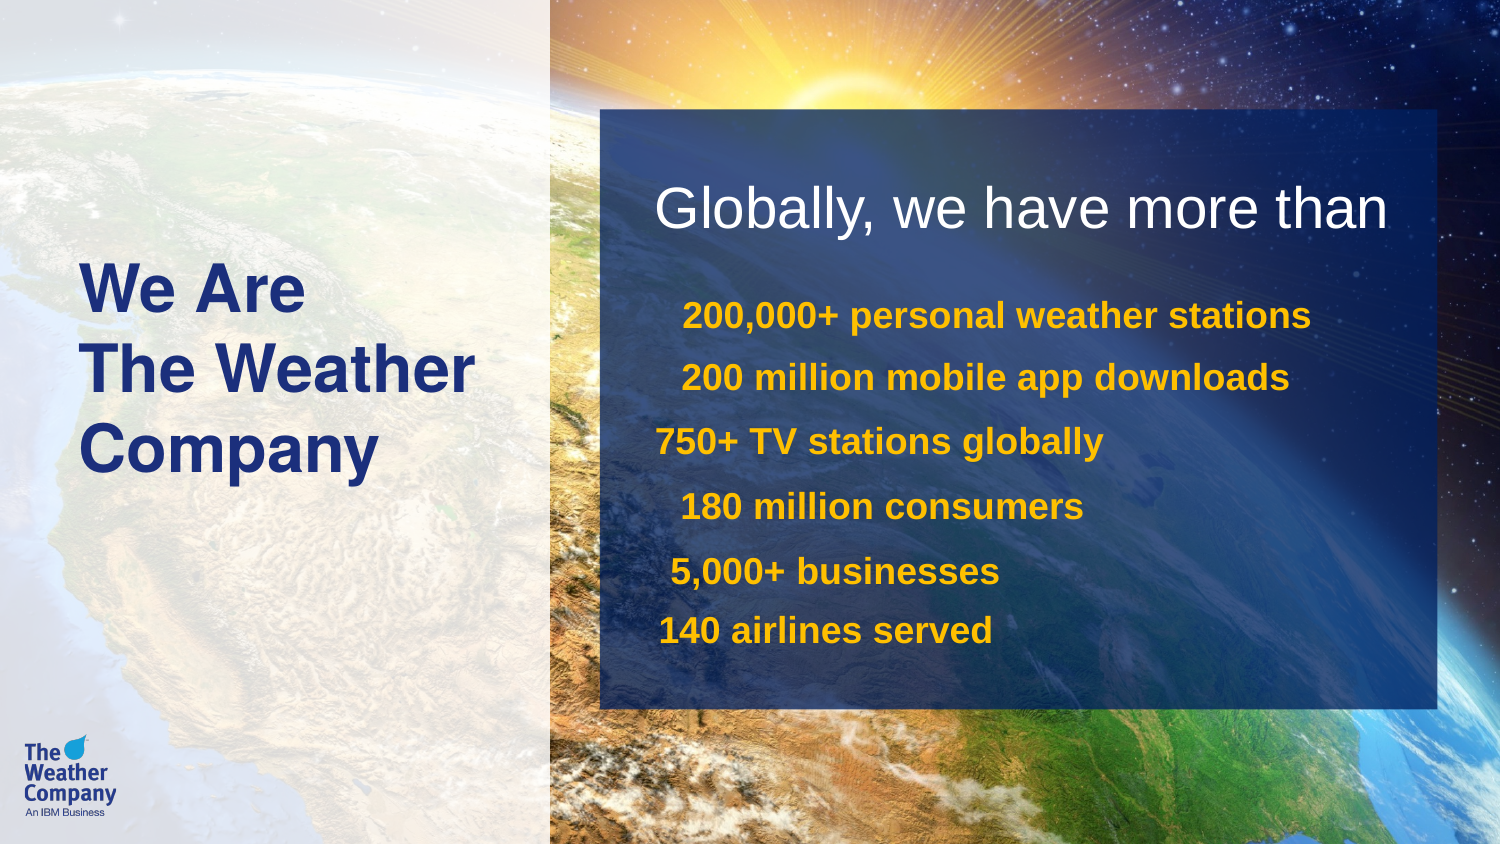

Globally, we have more than
We Are
The Weather Company
200,000+ personal weather stations
200 million mobile app downloads
750+ TV stations globally
180 million consumers
5,000+ businesses
140 airlines served